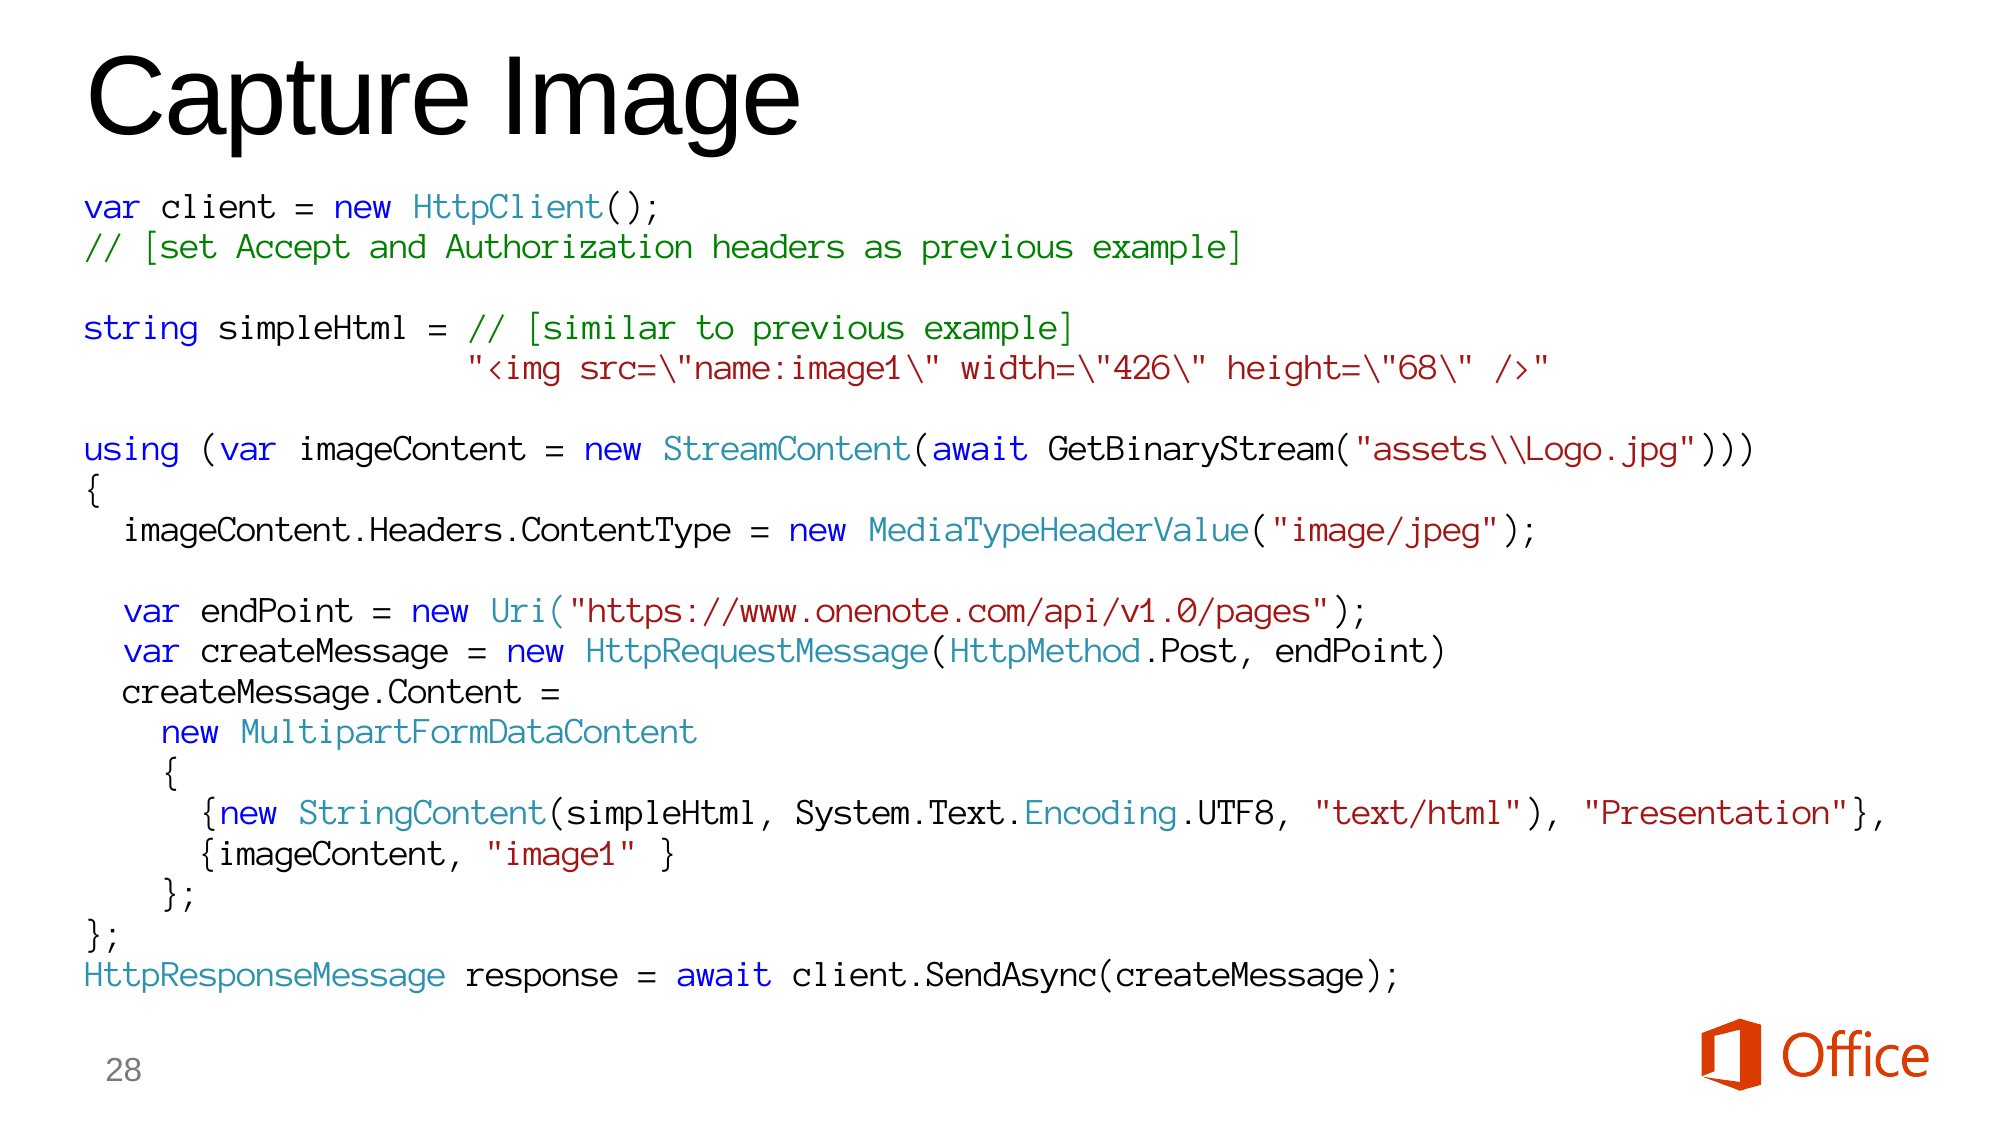

# Capture Image
var client = new HttpClient();
// [set Accept and Authorization headers as previous example]
string simpleHtml = // [similar to previous example]
                    "<img src=\"name:image1\" width=\"426\" height=\"68\" />"
using (var imageContent = new StreamContent(await GetBinaryStream("assets\\Logo.jpg")))
{
  imageContent.Headers.ContentType = new MediaTypeHeaderValue("image/jpeg");
  var endPoint = new Uri("https://www.onenote.com/api/v1.0/pages");
  var createMessage = new HttpRequestMessage(HttpMethod.Post, endPoint)
  createMessage.Content =
    new MultipartFormDataContent
    {
      {new StringContent(simpleHtml, System.Text.Encoding.UTF8, "text/html"), "Presentation"},
      {imageContent, "image1" }
    };
};
HttpResponseMessage response = await client.SendAsync(createMessage);
28